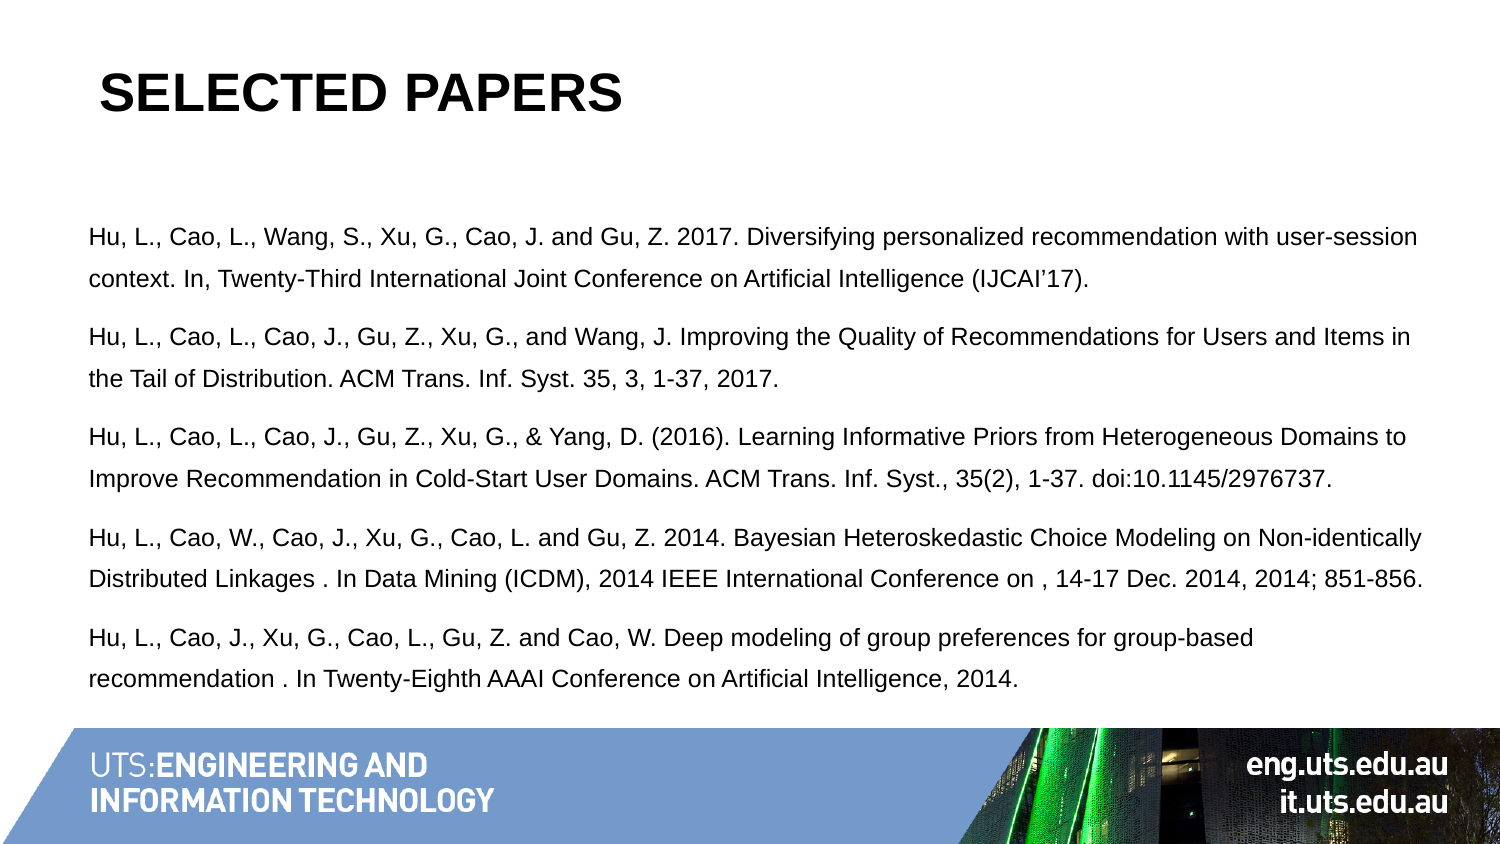

# Selected papers

Hu, L., Cao, L., Wang, S., Xu, G., Cao, J. and Gu, Z. 2017. Diversifying personalized recommendation with user-session context. In, Twenty-Third International Joint Conference on Artificial Intelligence (IJCAI’17).
Hu, L., Cao, L., Cao, J., Gu, Z., Xu, G., and Wang, J. Improving the Quality of Recommendations for Users and Items in the Tail of Distribution. ACM Trans. Inf. Syst. 35, 3, 1-37, 2017.
Hu, L., Cao, L., Cao, J., Gu, Z., Xu, G., & Yang, D. (2016). Learning Informative Priors from Heterogeneous Domains to Improve Recommendation in Cold-Start User Domains. ACM Trans. Inf. Syst., 35(2), 1-37. doi:10.1145/2976737.
Hu, L., Cao, W., Cao, J., Xu, G., Cao, L. and Gu, Z. 2014. Bayesian Heteroskedastic Choice Modeling on Non-identically Distributed Linkages . In Data Mining (ICDM), 2014 IEEE International Conference on , 14-17 Dec. 2014, 2014; 851-856.
Hu, L., Cao, J., Xu, G., Cao, L., Gu, Z. and Cao, W. Deep modeling of group preferences for group-based recommendation . In Twenty-Eighth AAAI Conference on Artificial Intelligence, 2014.